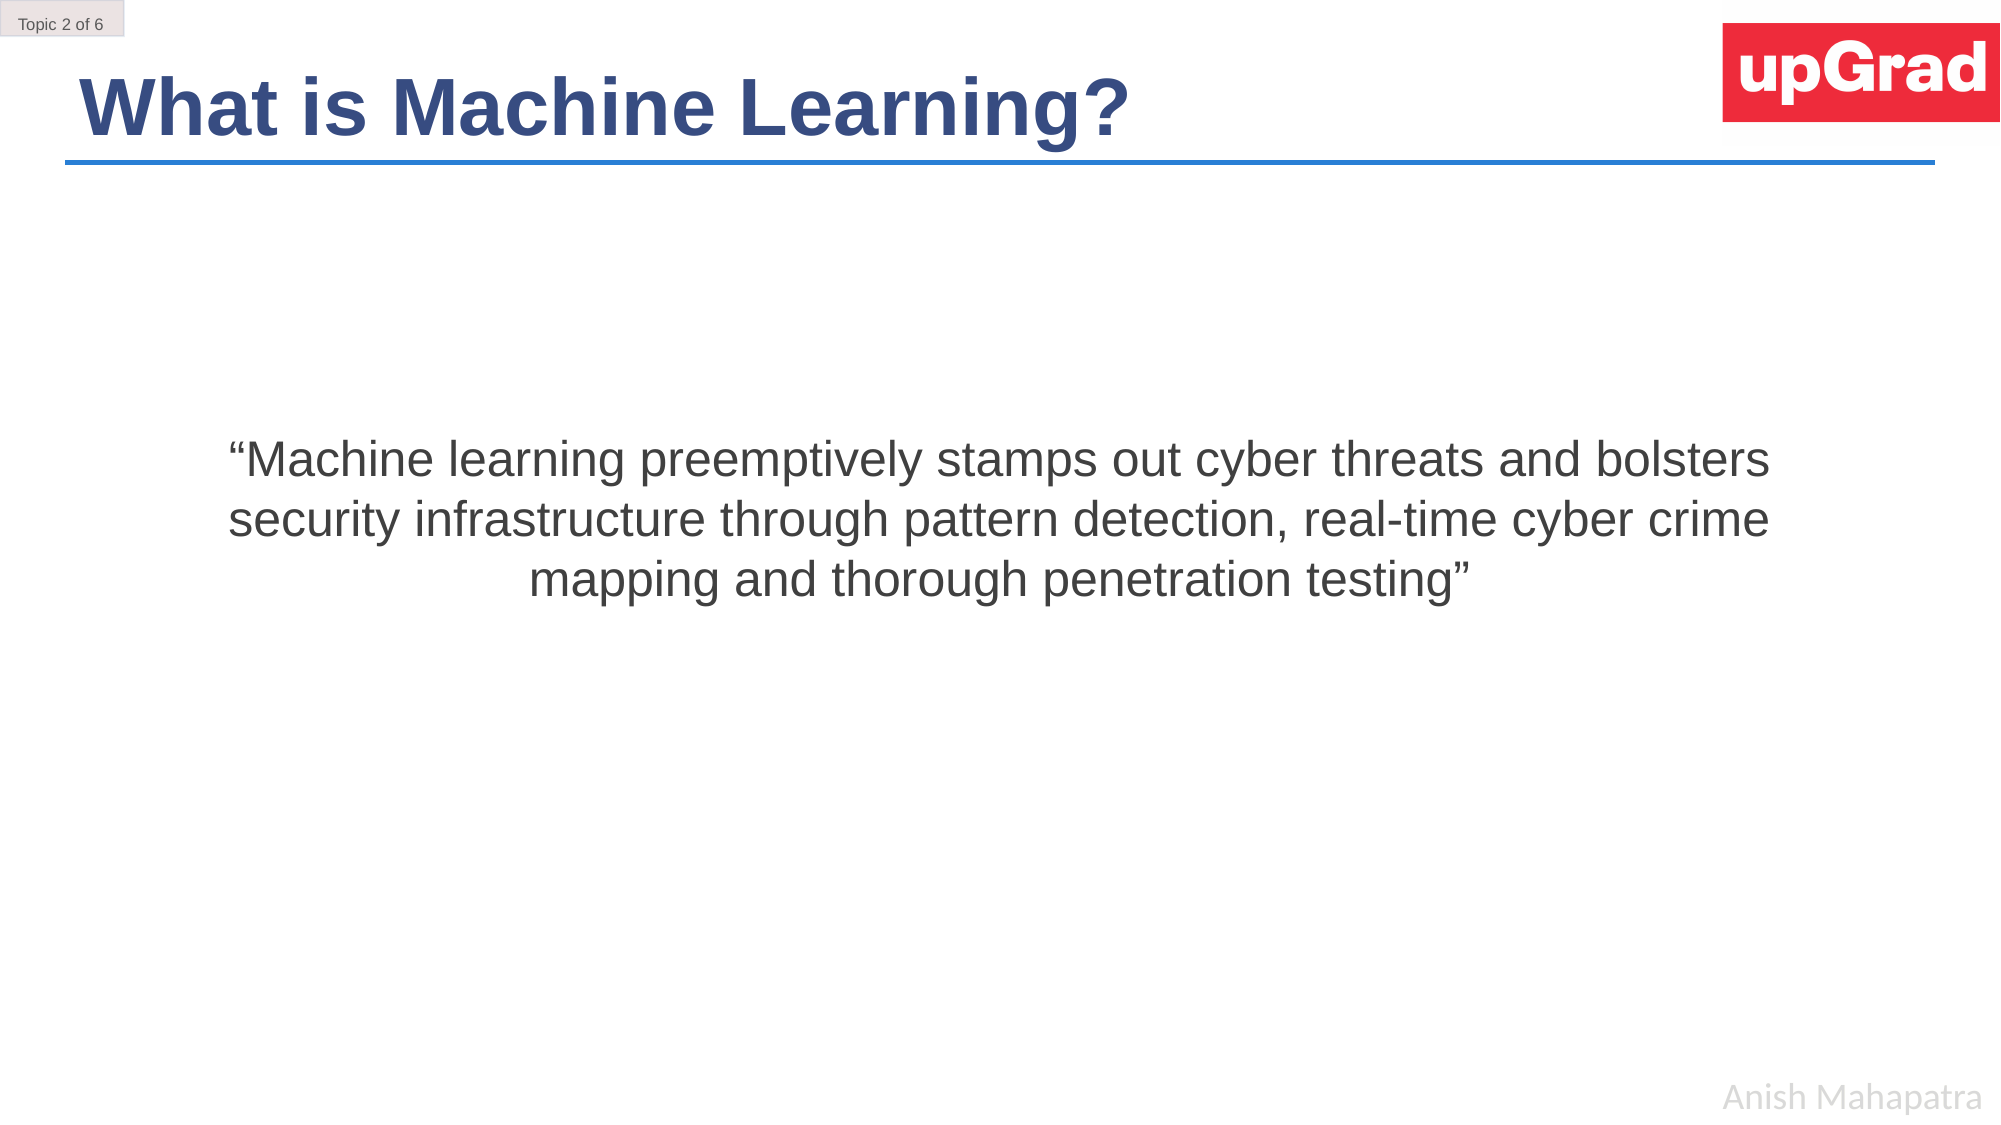

Topic 2 of 6
What is Machine Learning?
“Machine learning preemptively stamps out cyber threats and bolsters security infrastructure through pattern detection, real-time cyber crime mapping and thorough penetration testing”